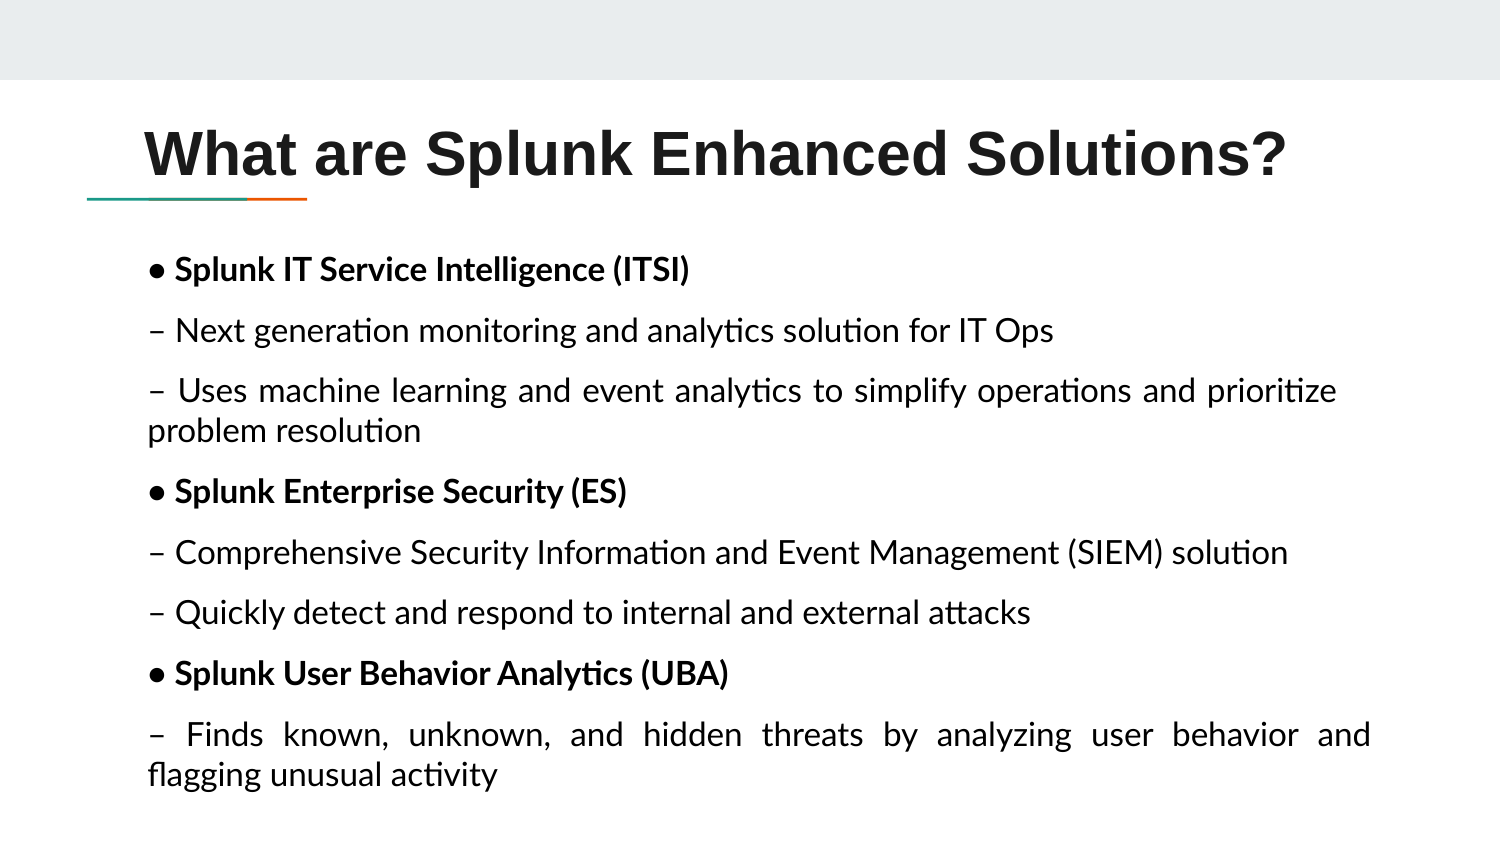

# What are Splunk Enhanced Solutions?
• Splunk IT Service Intelligence (ITSI)
– Next generation monitoring and analytics solution for IT Ops
– Uses machine learning and event analytics to simplify operations and prioritize	problem resolution
• Splunk Enterprise Security (ES)
– Comprehensive Security Information and Event Management (SIEM) solution
– Quickly detect and respond to internal and external attacks
• Splunk User Behavior Analytics (UBA)
– Finds known, unknown, and hidden threats by analyzing user behavior and flagging unusual activity